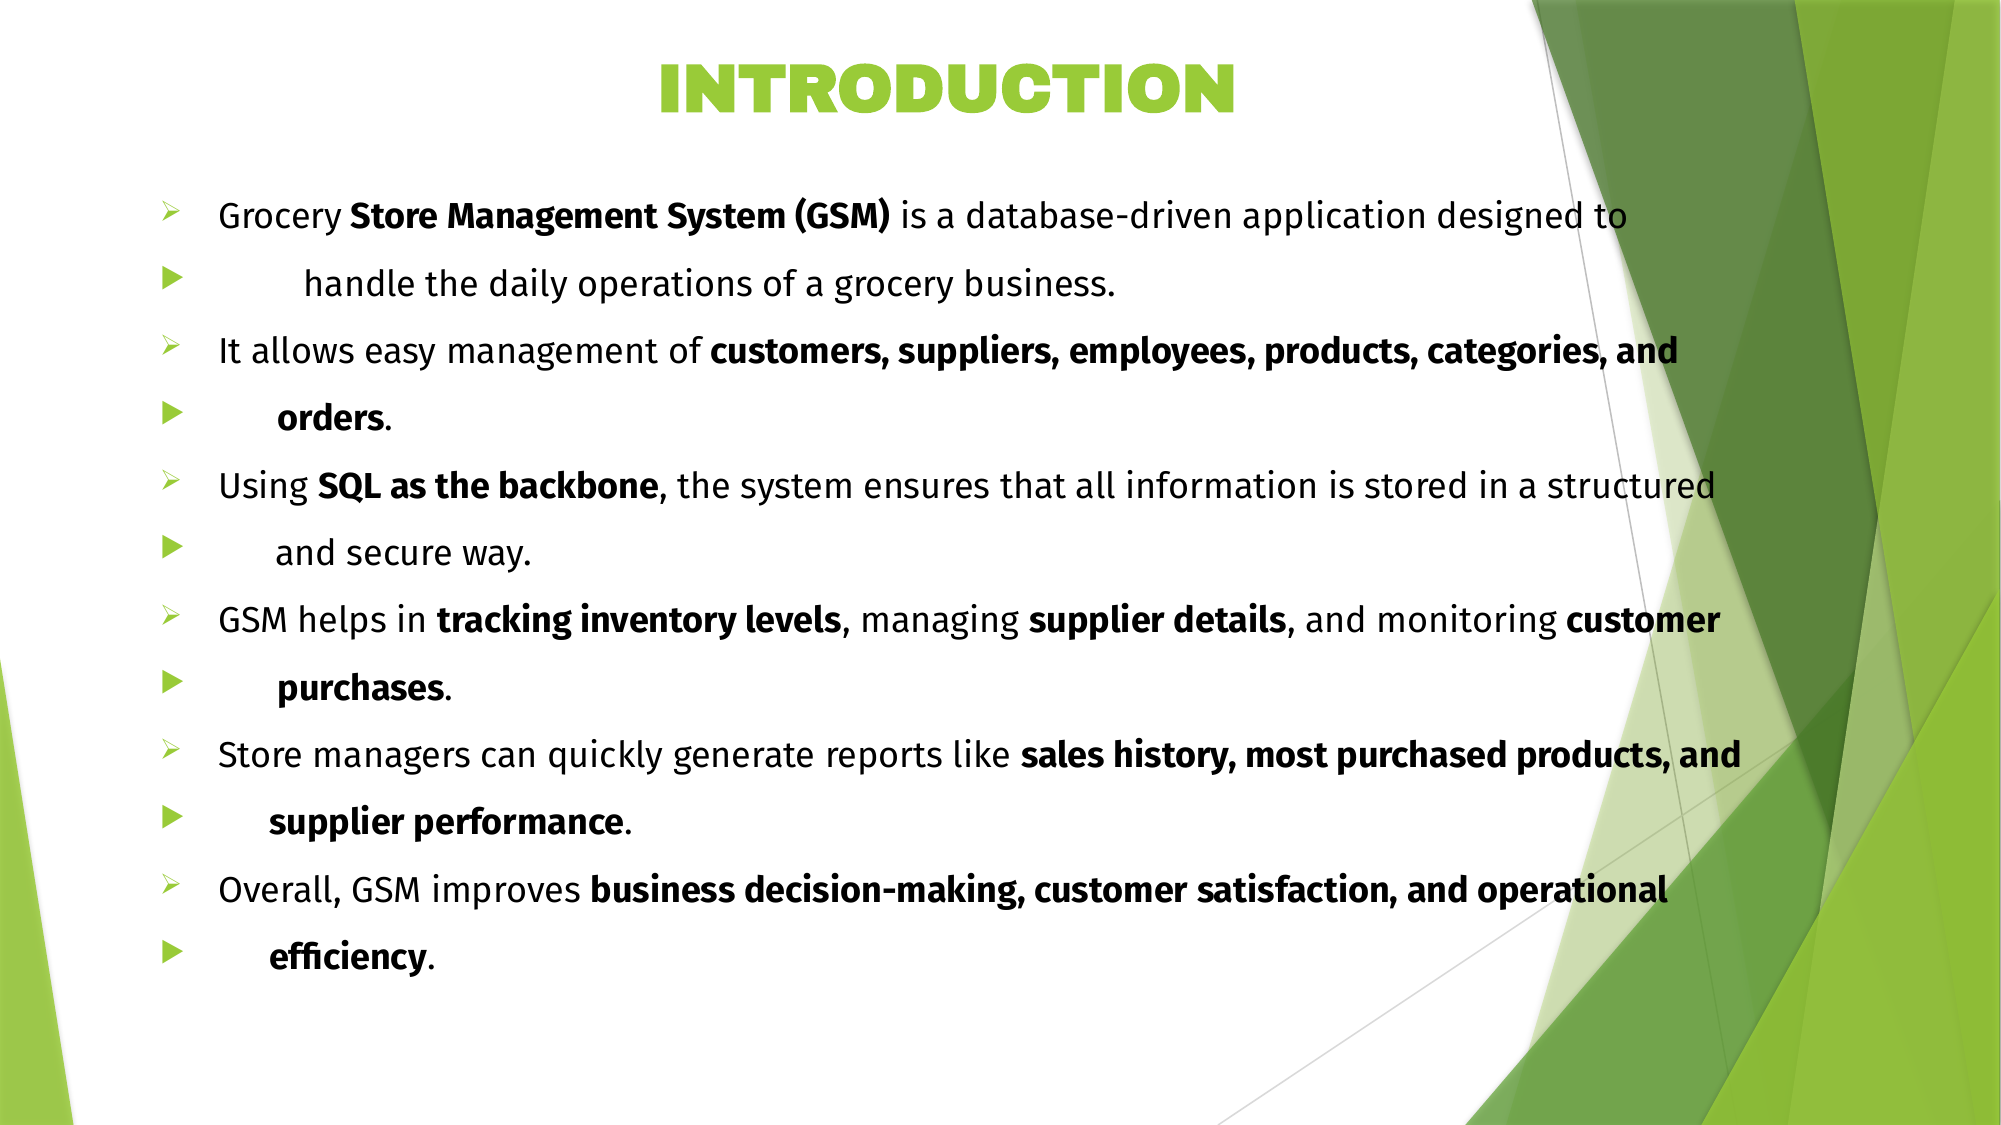

# INTRODUCTION
Grocery Store Management System (GSM) is a database-driven application designed to
         handle the daily operations of a grocery business.
It allows easy management of customers, suppliers, employees, products, categories, and
       orders.
Using SQL as the backbone, the system ensures that all information is stored in a structured
      and secure way.
GSM helps in tracking inventory levels, managing supplier details, and monitoring customer
       purchases.
Store managers can quickly generate reports like sales history, most purchased products, and
      supplier performance.
Overall, GSM improves business decision-making, customer satisfaction, and operational
      efficiency.